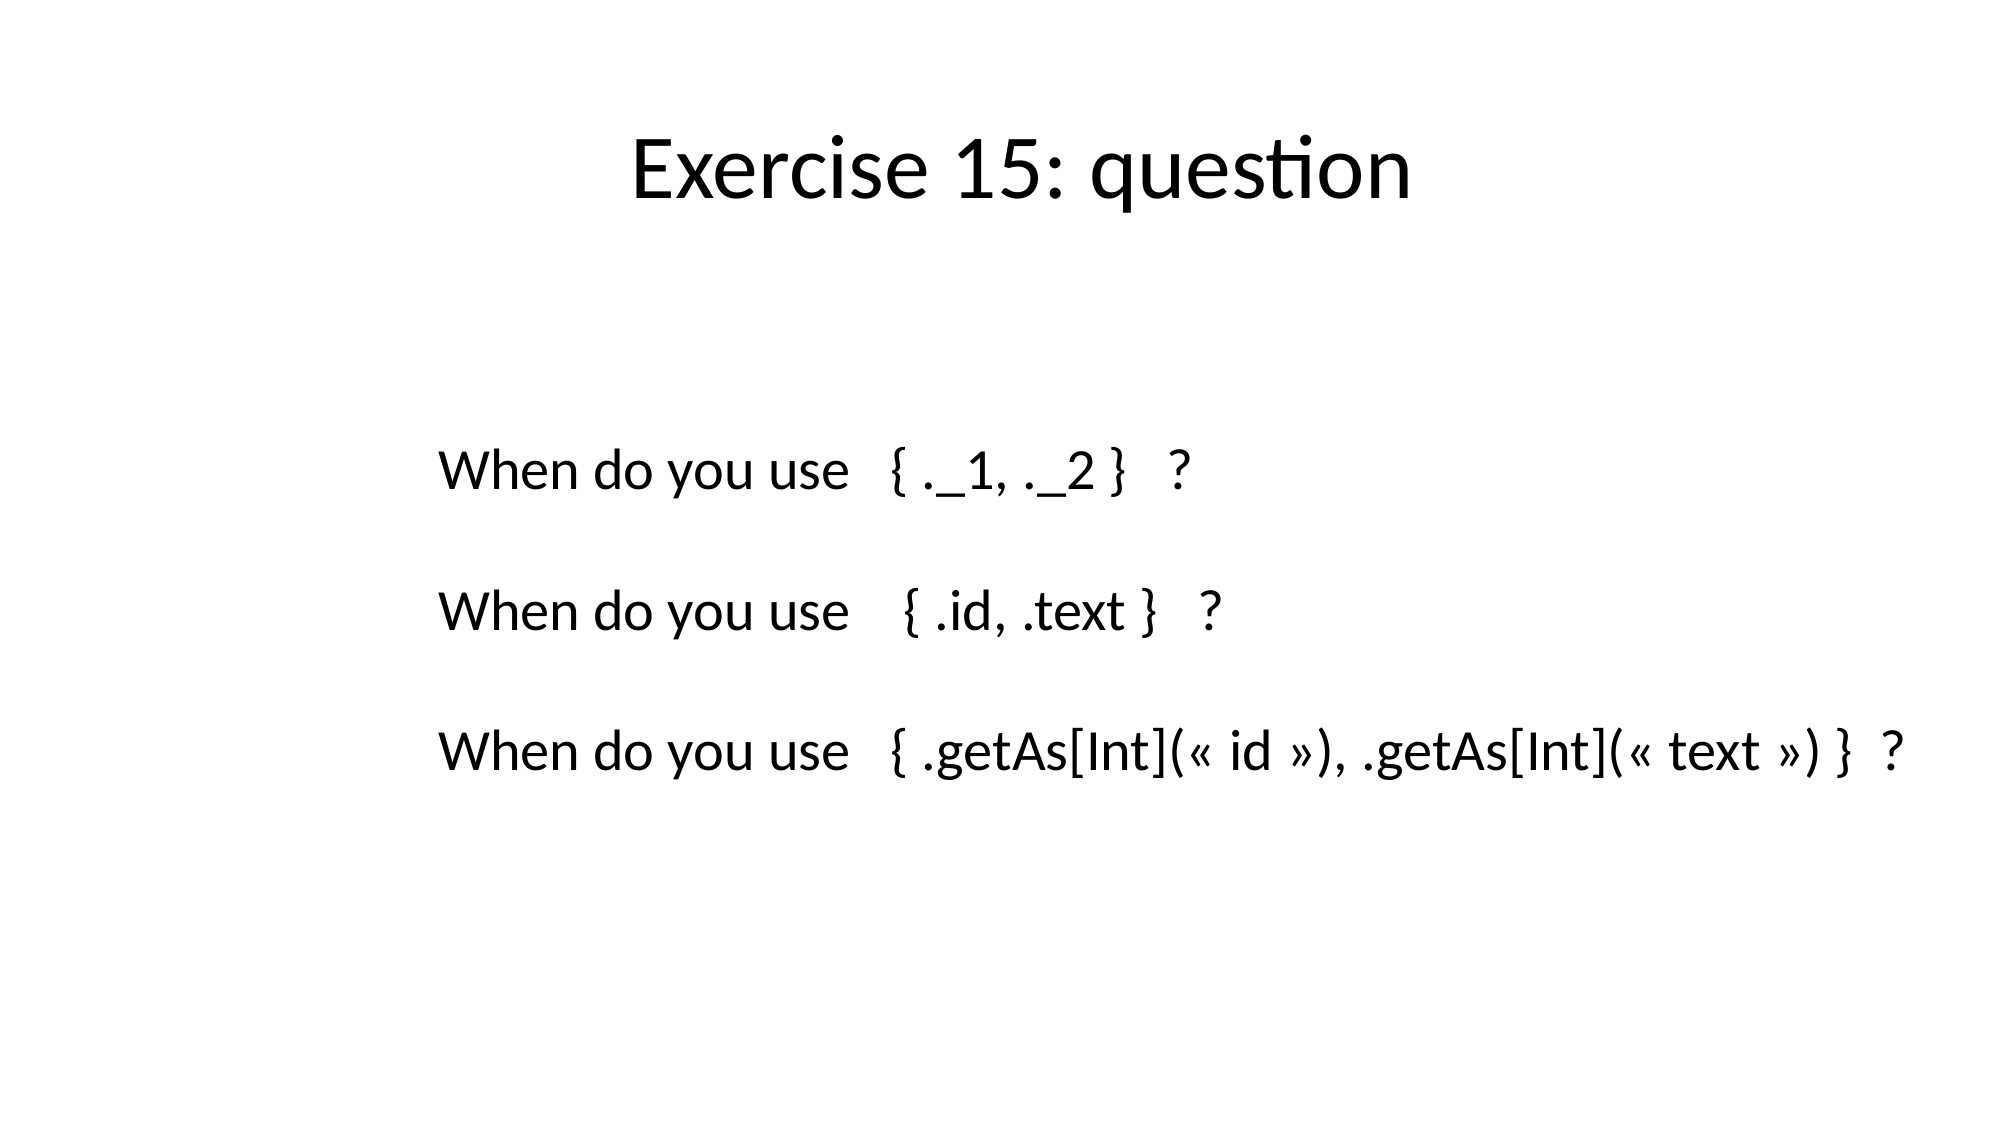

# Exercise 15: question
When do you use   { ._1, ._2 }   ?

When do you use    { .id, .text }   ?

When do you use   { .getAs[Int](« id »), .getAs[Int](« text ») }  ?